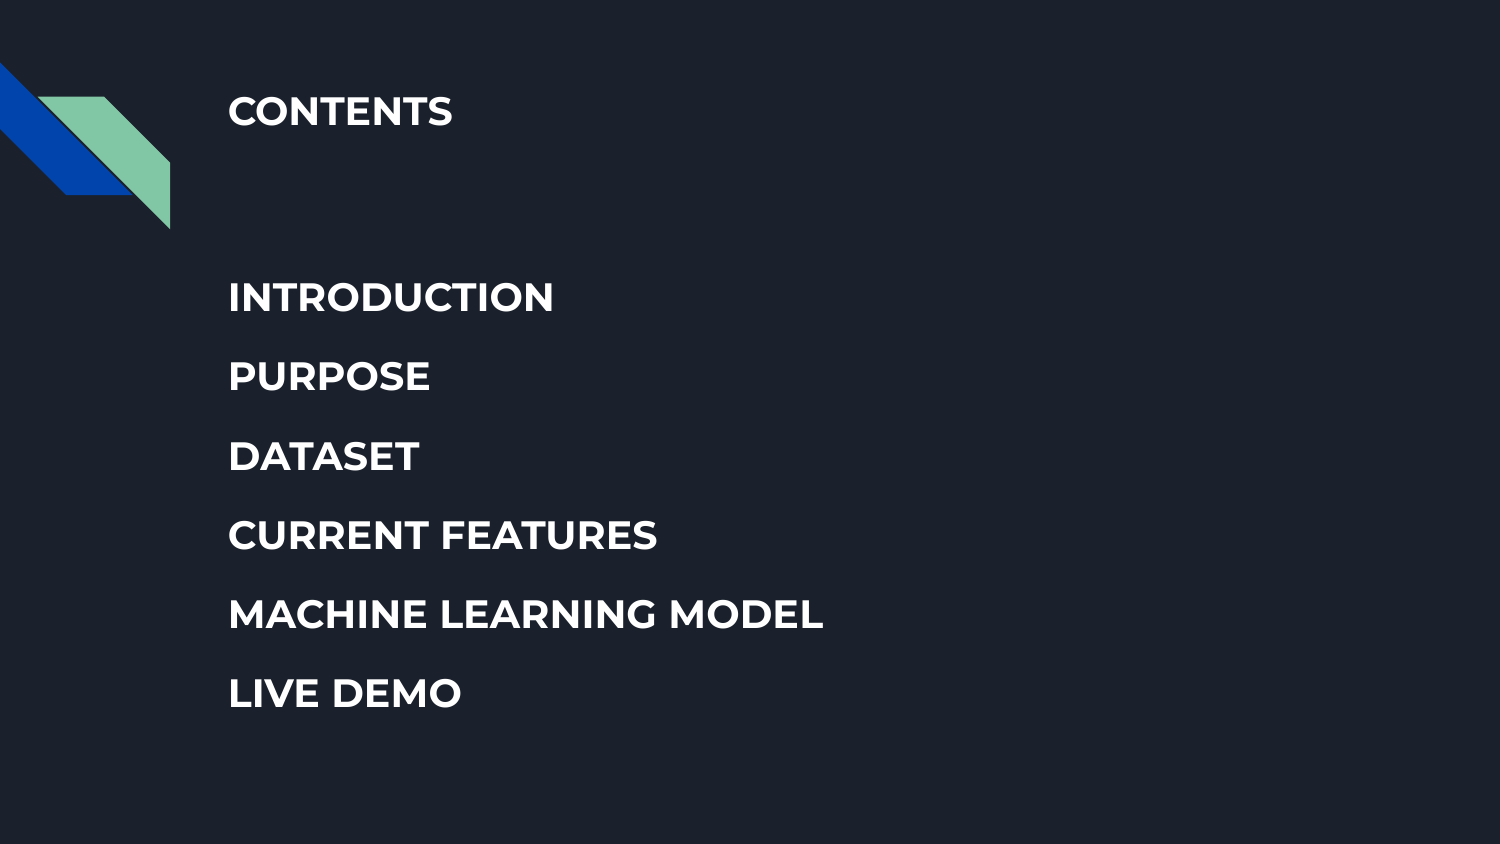

# CONTENTS
INTRODUCTION
PURPOSE
DATASET
CURRENT FEATURES
MACHINE LEARNING MODEL
LIVE DEMO